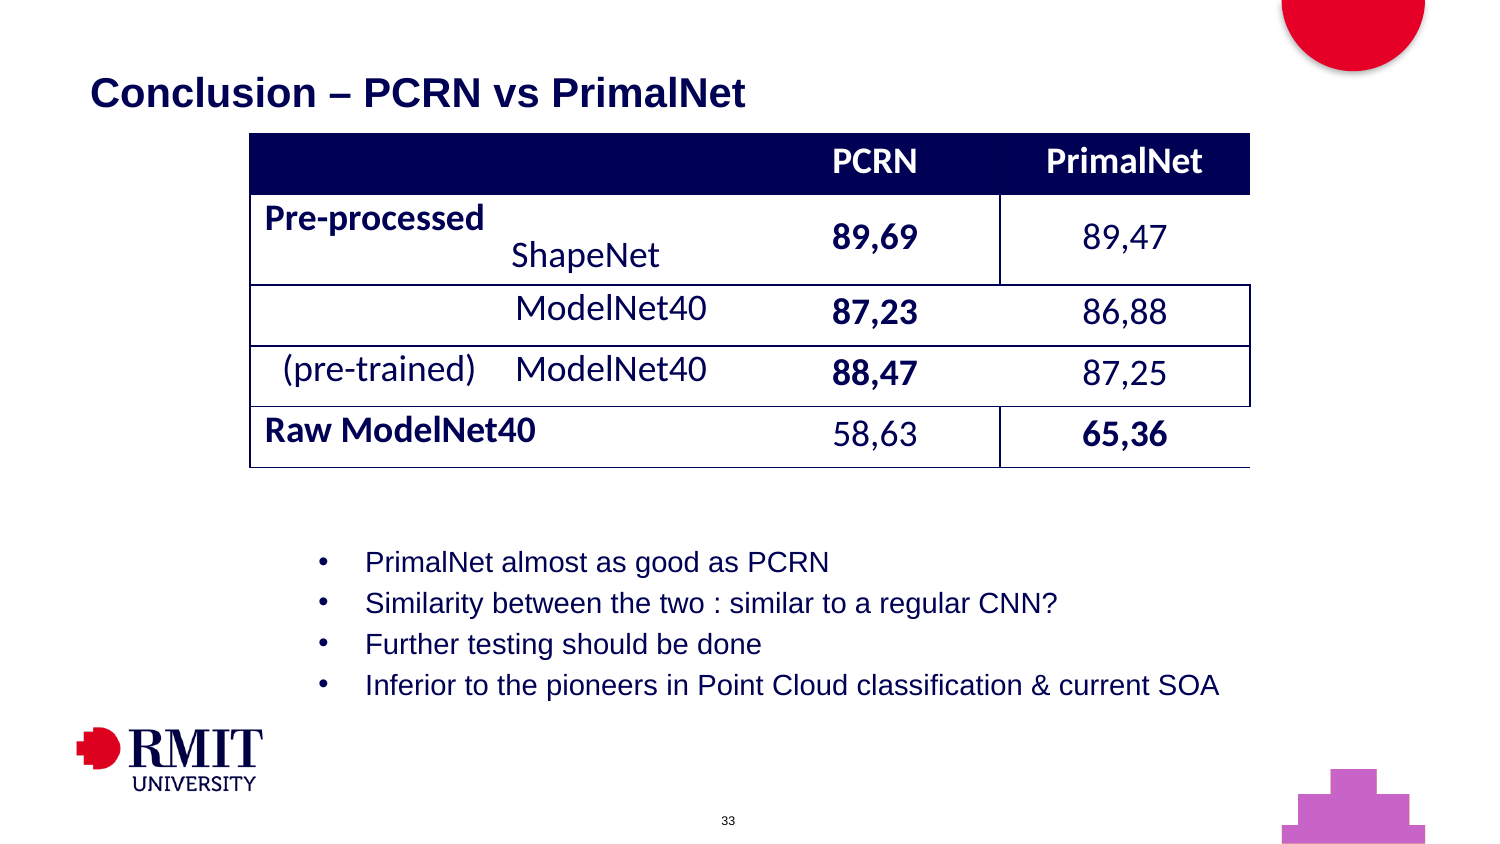

# Conclusion – PCRN vs PrimalNet
|  |  | PCRN | PrimalNet |
| --- | --- | --- | --- |
| Pre-processed ShapeNet |  | 89,69 | 89,47 |
|  | ModelNet40 | 87,23 | 86,88 |
| (pre-trained) | ModelNet40 | 88,47 | 87,25 |
| Raw ModelNet40 |  | 58,63 | 65,36 |
PrimalNet almost as good as PCRN
Similarity between the two : similar to a regular CNN?
Further testing should be done
Inferior to the pioneers in Point Cloud classification & current SOA